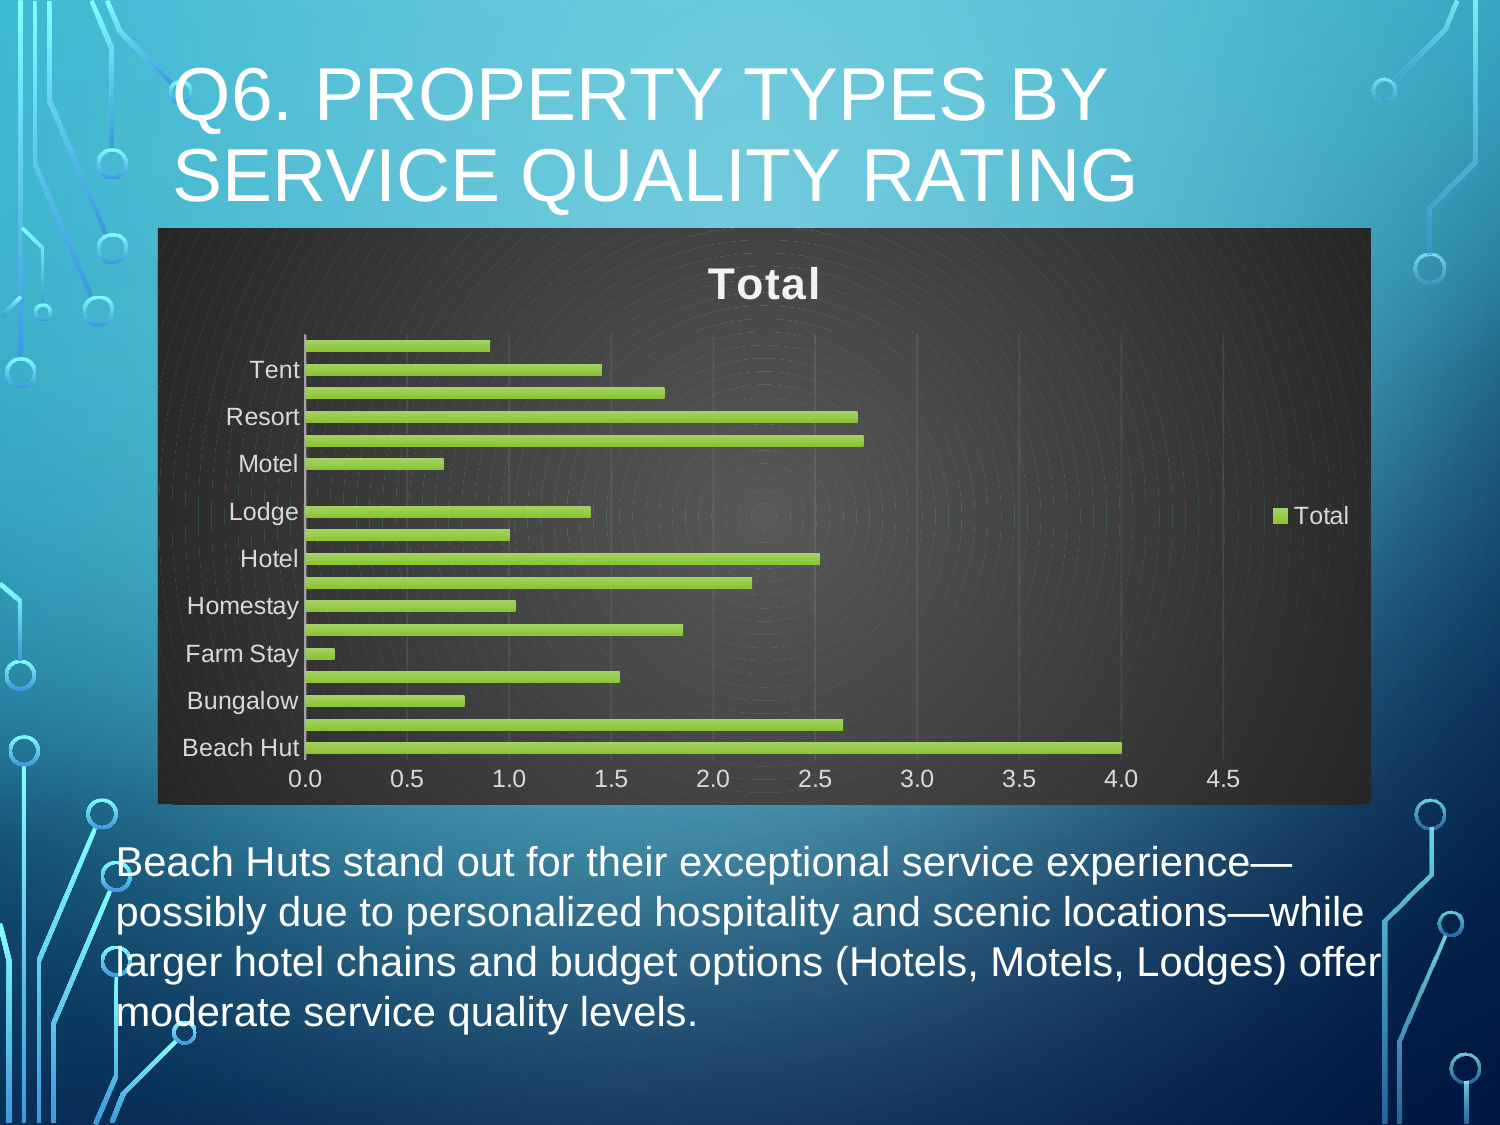

# Q6. Property Types by Service Quality Rating

### Chart:

| Category | Total |
|---|---|
| Beach Hut | 4.0 |
| BnB | 2.63673469387755 |
| Bungalow | 0.780434782608696 |
| Cottage | 1.54133333333333 |
| Farm Stay | 0.142857142857143 |
| Guest House | 1.8522633744856 |
| Homestay | 1.03073593073593 |
| Hostel | 2.19 |
| Hotel | 2.52242869490061 |
| Houseboat | 1.0025641025641 |
| Lodge | 1.3982905982906 |
| Luxury Yacht | 0.0 |
| Motel | 0.677777777777778 |
| Palace | 2.73636363636364 |
| Resort | 2.70639534883721 |
| Service Apartment | 1.76065573770492 |
| Tent | 1.45263157894737 |
| Villa | 0.906122448979592 |
Beach Huts stand out for their exceptional service experience—possibly due to personalized hospitality and scenic locations—while larger hotel chains and budget options (Hotels, Motels, Lodges) offer moderate service quality levels.